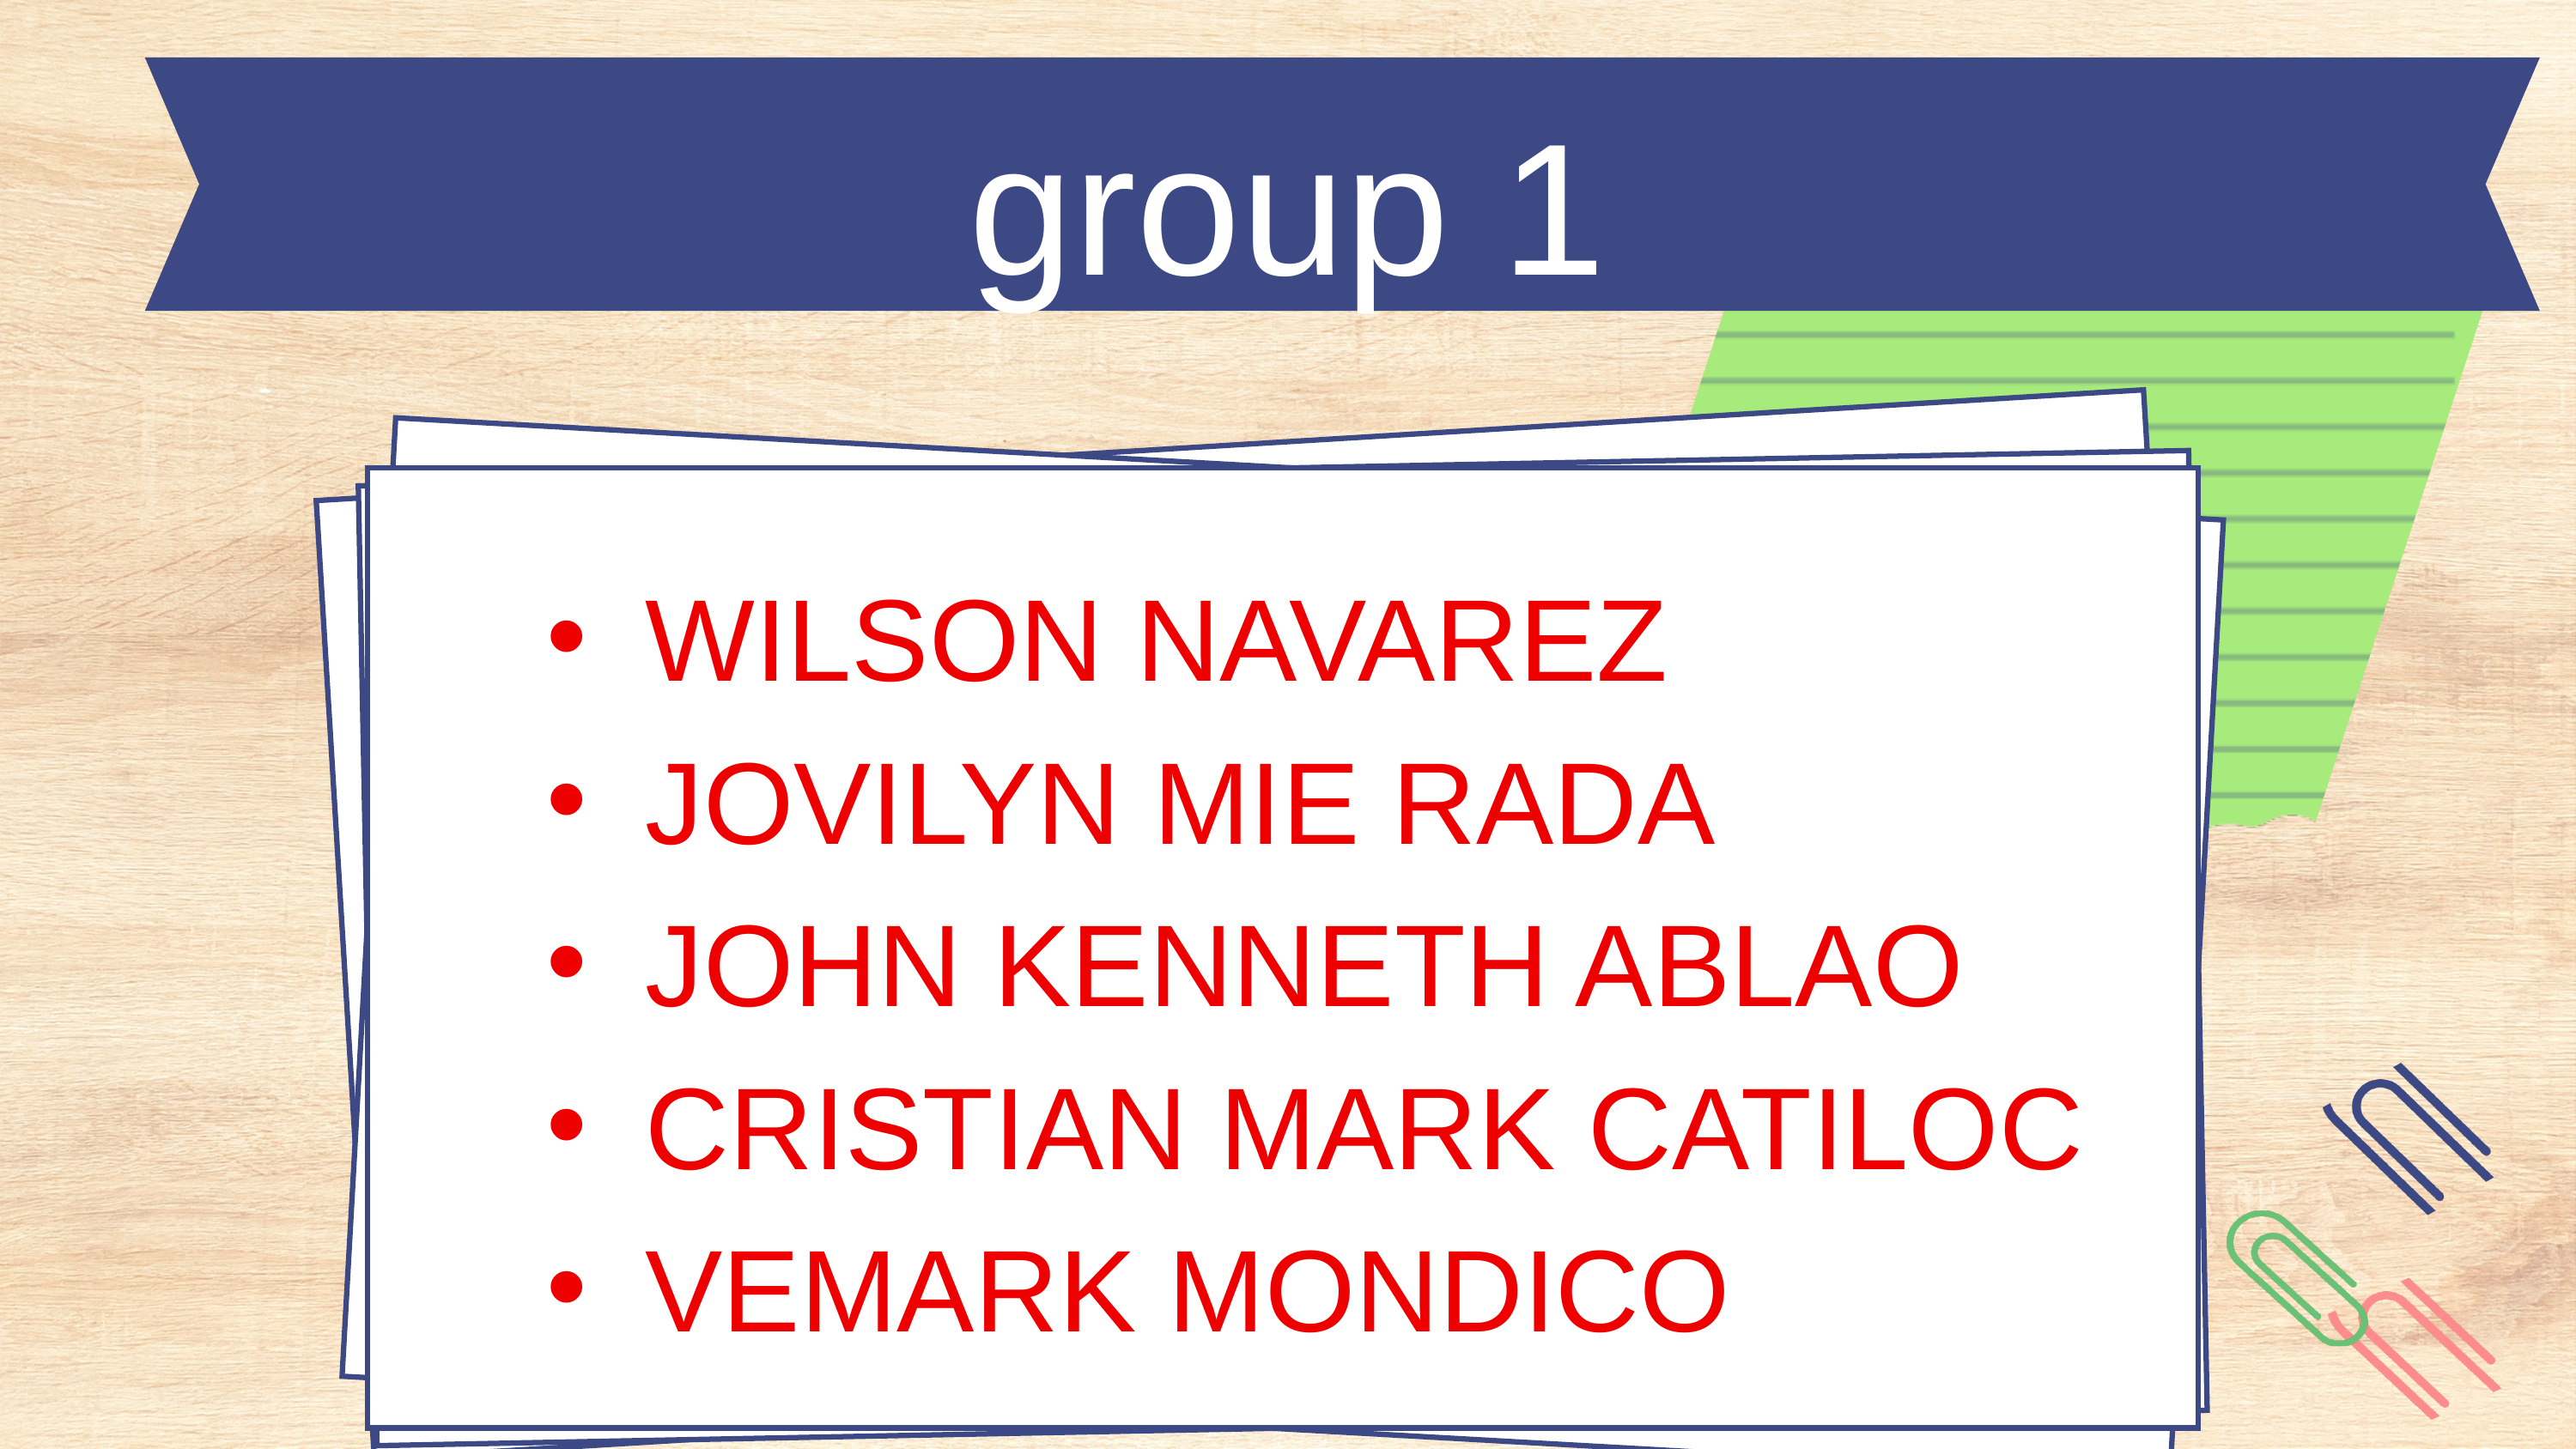

group 1

WILSON NAVAREZ
JOVILYN MIE RADA
JOHN KENNETH ABLAO
CRISTIAN MARK CATILOC
VEMARK MONDICO